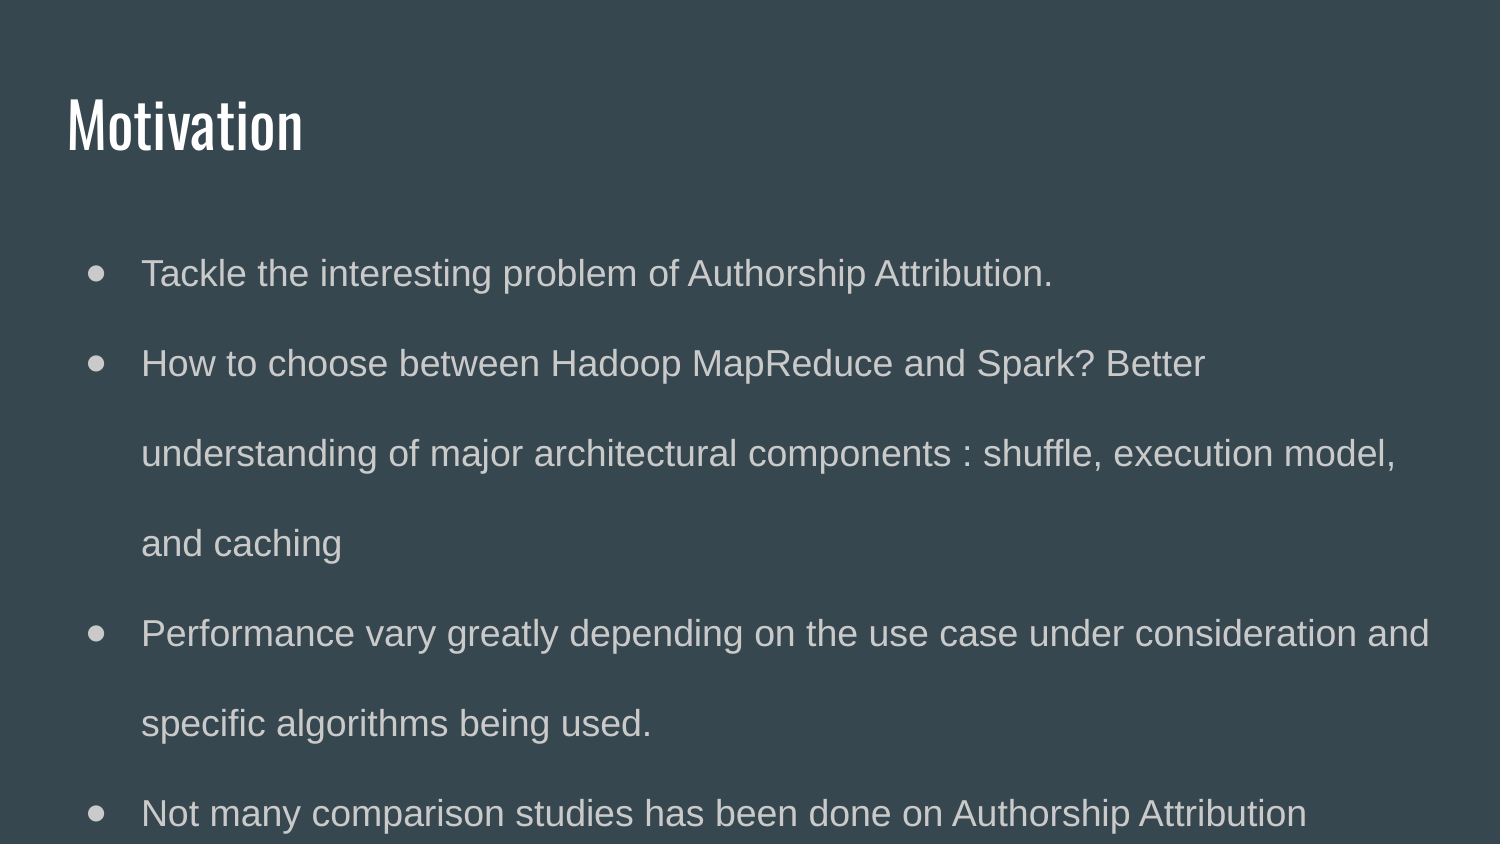

# Motivation
Tackle the interesting problem of Authorship Attribution.
How to choose between Hadoop MapReduce and Spark? Better understanding of major architectural components : shuffle, execution model, and caching
Performance vary greatly depending on the use case under consideration and specific algorithms being used.
Not many comparison studies has been done on Authorship Attribution problem.